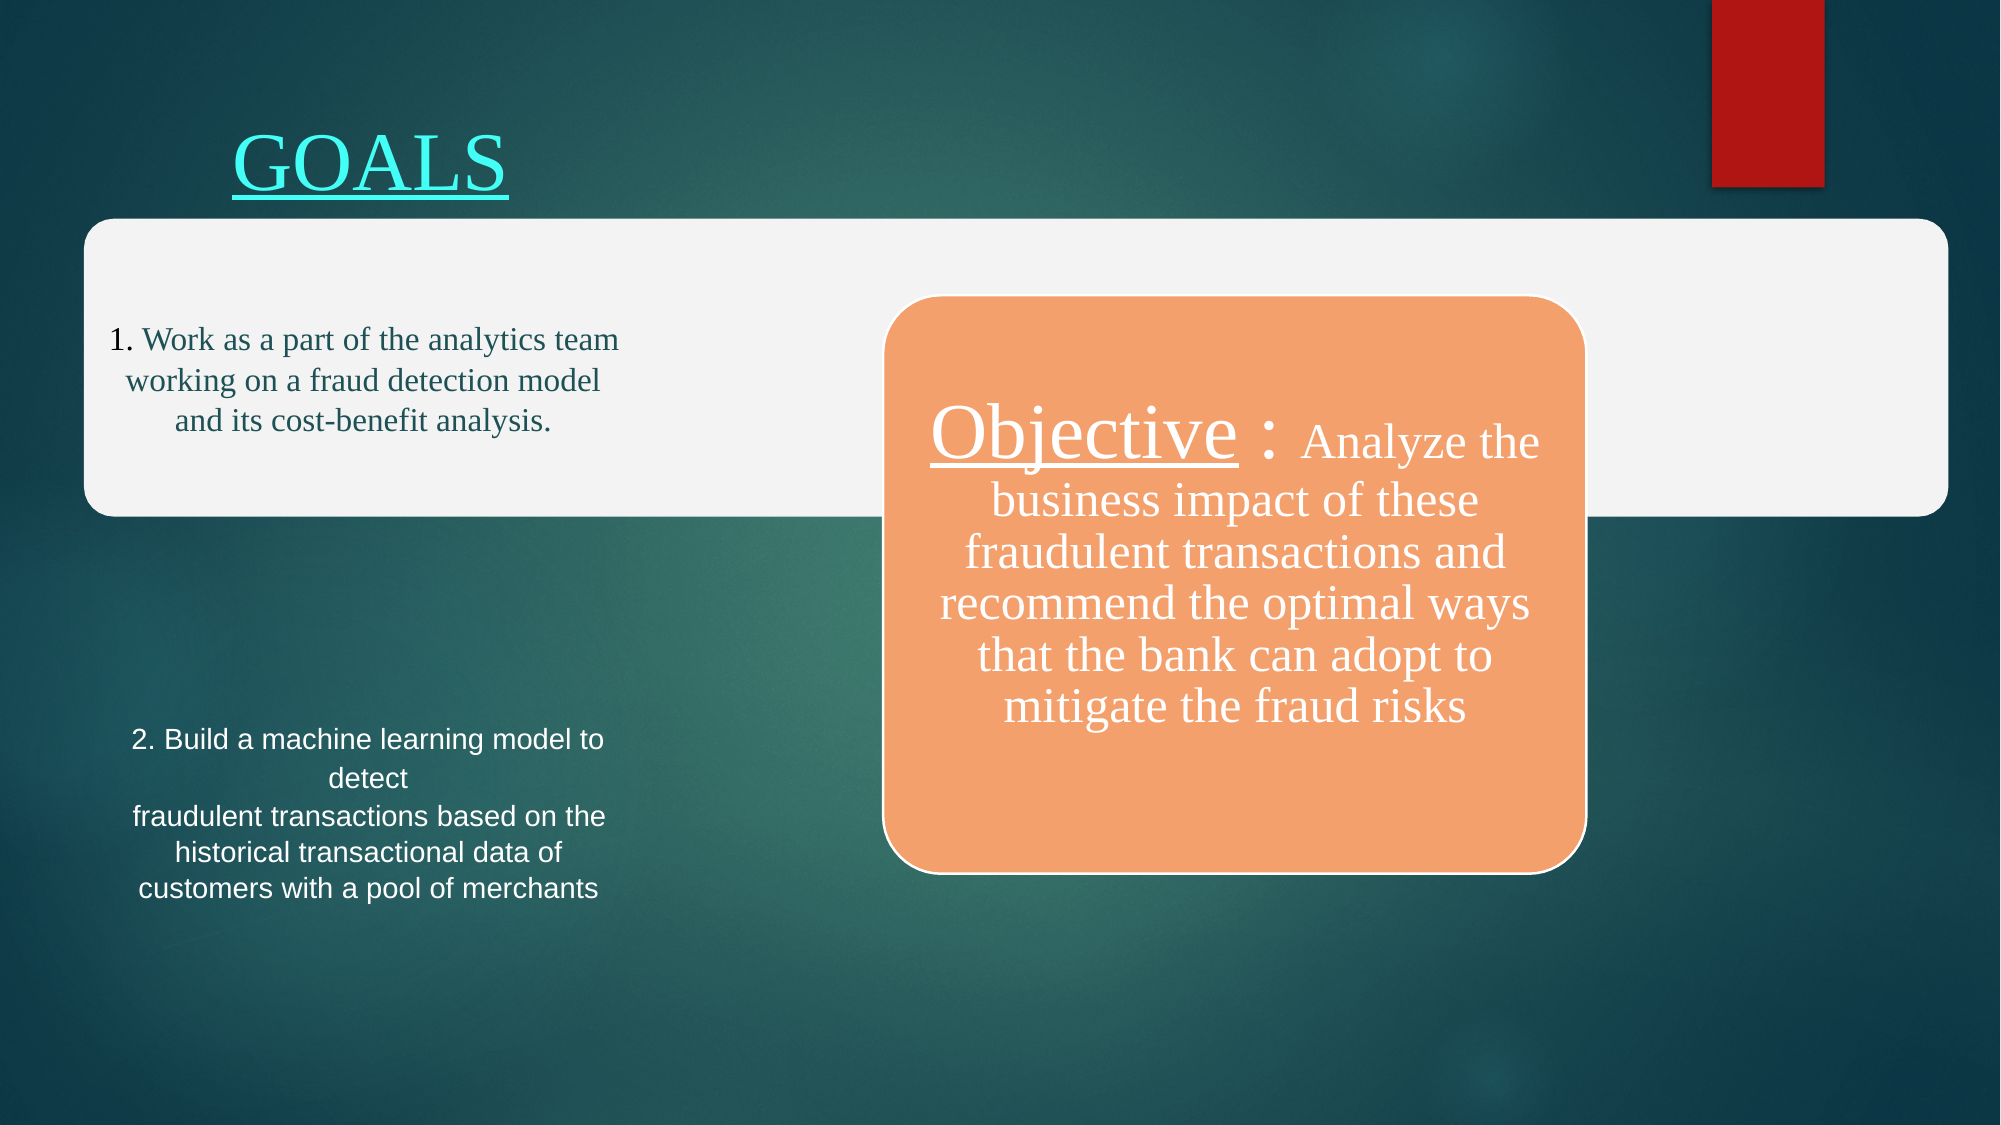

# GOALS

1. Work as a part of the analytics team working on a fraud detection model
and its cost-benefit analysis.
Objective : Analyze the business impact of these fraudulent transactions and recommend the optimal ways that the bank can adopt to mitigate the fraud risks
2. Build a machine learning model to detect
fraudulent transactions based on the historical transactional data of customers with a pool of merchants